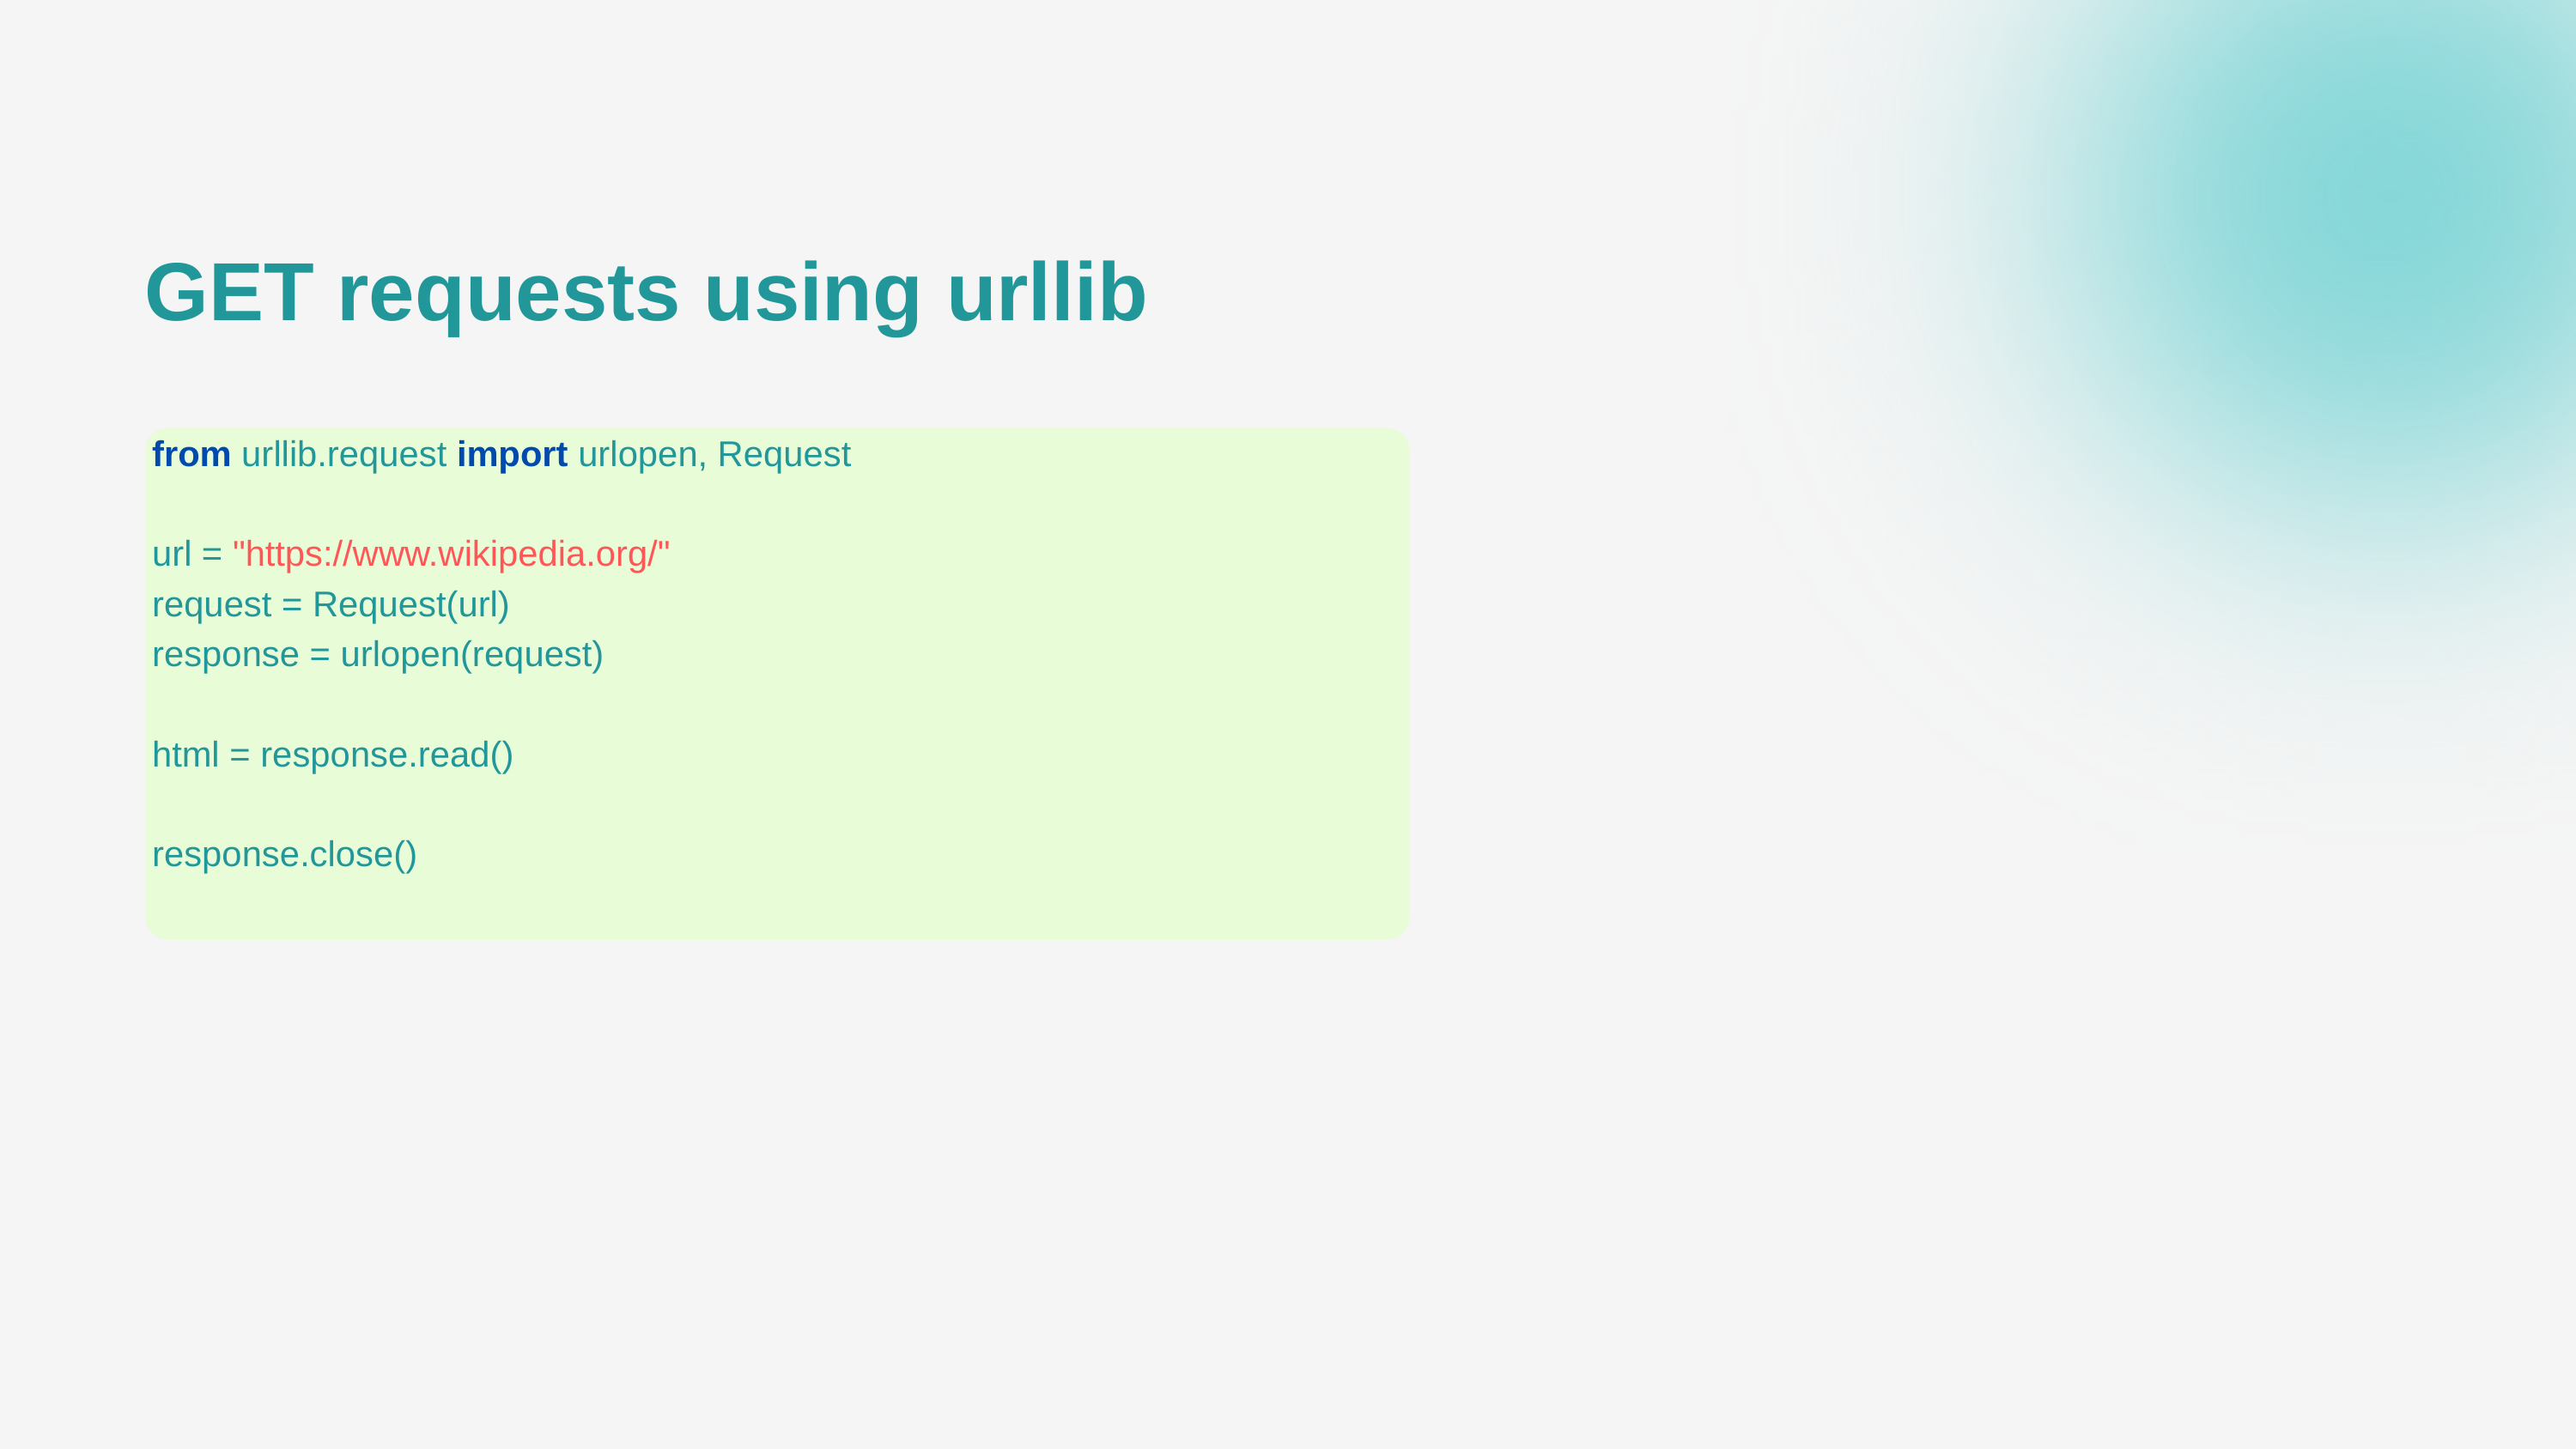

GET requests using urllib

from urllib.request import urlopen, Request

url = "https://www.wikipedia.org/"
request = Request(url)
response = urlopen(request)

html = response.read()

response.close()